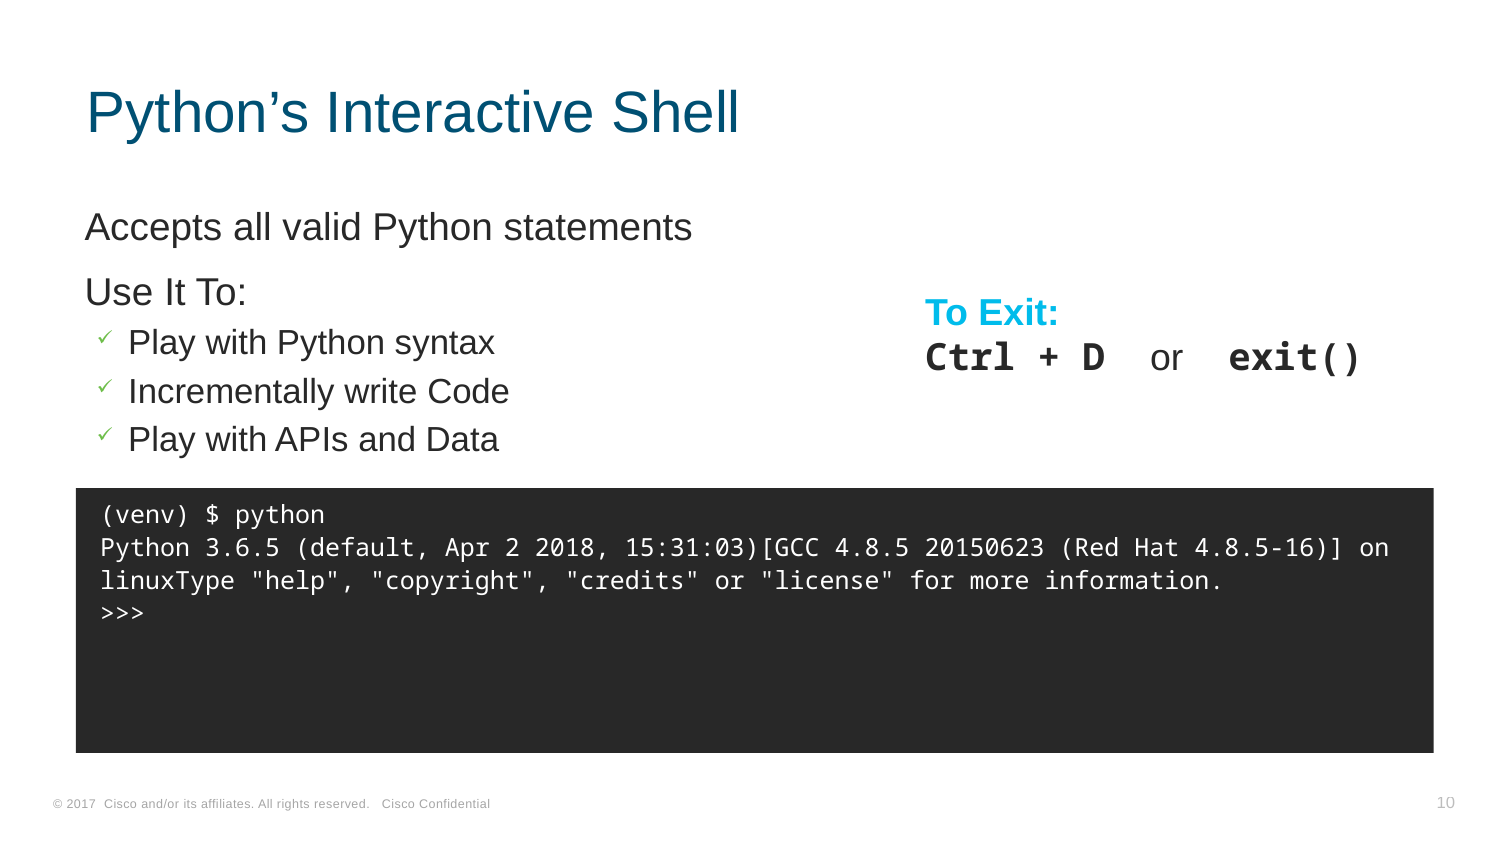

# Python’s Interactive Shell
Accepts all valid Python statements
Use It To:
Play with Python syntax
Incrementally write Code
Play with APIs and Data
To Exit:
Ctrl + D  or  exit()
(venv) $ python
Python 3.6.5 (default, Apr 2 2018, 15:31:03)[GCC 4.8.5 20150623 (Red Hat 4.8.5-16)] on linuxType "help", "copyright", "credits" or "license" for more information.
>>>